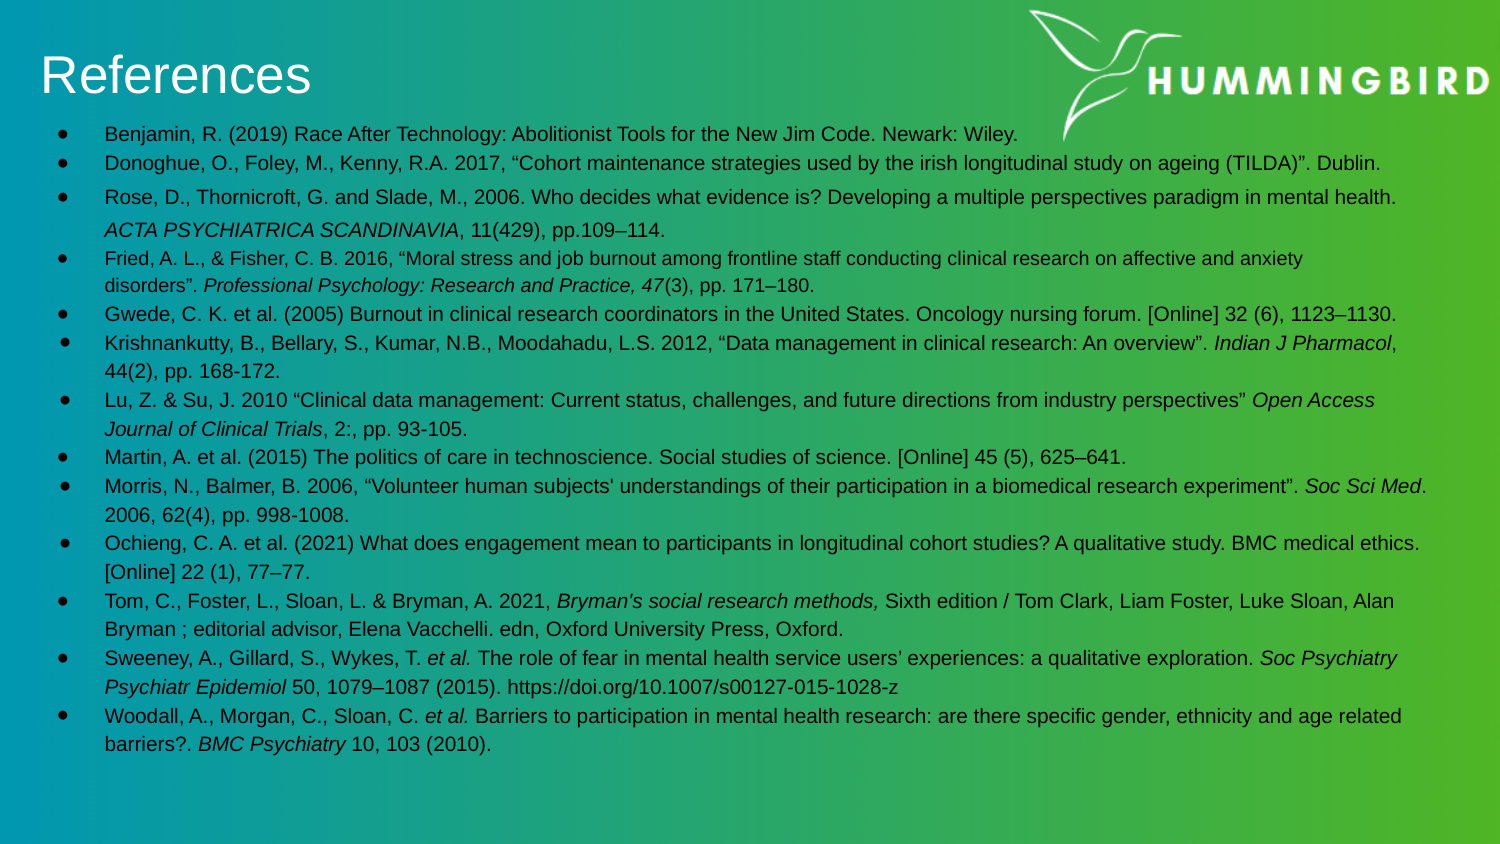

# References
Benjamin, R. (2019) Race After Technology: Abolitionist Tools for the New Jim Code. Newark: Wiley.
Donoghue, O., Foley, M., Kenny, R.A. 2017, “Cohort maintenance strategies used by the irish longitudinal study on ageing (TILDA)”. Dublin.
Rose, D., Thornicroft, G. and Slade, M., 2006. Who decides what evidence is? Developing a multiple perspectives paradigm in mental health. ACTA PSYCHIATRICA SCANDINAVIA, 11(429), pp.109–114.
Fried, A. L., & Fisher, C. B. 2016, “Moral stress and job burnout among frontline staff conducting clinical research on affective and anxiety disorders”. Professional Psychology: Research and Practice, 47(3), pp. 171–180.
Gwede, C. K. et al. (2005) Burnout in clinical research coordinators in the United States. Oncology nursing forum. [Online] 32 (6), 1123–1130.
Krishnankutty, B., Bellary, S., Kumar, N.B., Moodahadu, L.S. 2012, “Data management in clinical research: An overview”. Indian J Pharmacol, 44(2), pp. 168-172.
Lu, Z. & Su, J. 2010 “Clinical data management: Current status, challenges, and future directions from industry perspectives” Open Access Journal of Clinical Trials, 2:, pp. 93-105.
Martin, A. et al. (2015) The politics of care in technoscience. Social studies of science. [Online] 45 (5), 625–641.
Morris, N., Balmer, B. 2006, “Volunteer human subjects' understandings of their participation in a biomedical research experiment”. Soc Sci Med. 2006, 62(4), pp. 998-1008.
Ochieng, C. A. et al. (2021) What does engagement mean to participants in longitudinal cohort studies? A qualitative study. BMC medical ethics. [Online] 22 (1), 77–77.
Tom, C., Foster, L., Sloan, L. & Bryman, A. 2021, Bryman's social research methods, Sixth edition / Tom Clark, Liam Foster, Luke Sloan, Alan Bryman ; editorial advisor, Elena Vacchelli. edn, Oxford University Press, Oxford.
Sweeney, A., Gillard, S., Wykes, T. et al. The role of fear in mental health service users’ experiences: a qualitative exploration. Soc Psychiatry Psychiatr Epidemiol 50, 1079–1087 (2015). https://doi.org/10.1007/s00127-015-1028-z
Woodall, A., Morgan, C., Sloan, C. et al. Barriers to participation in mental health research: are there specific gender, ethnicity and age related barriers?. BMC Psychiatry 10, 103 (2010).